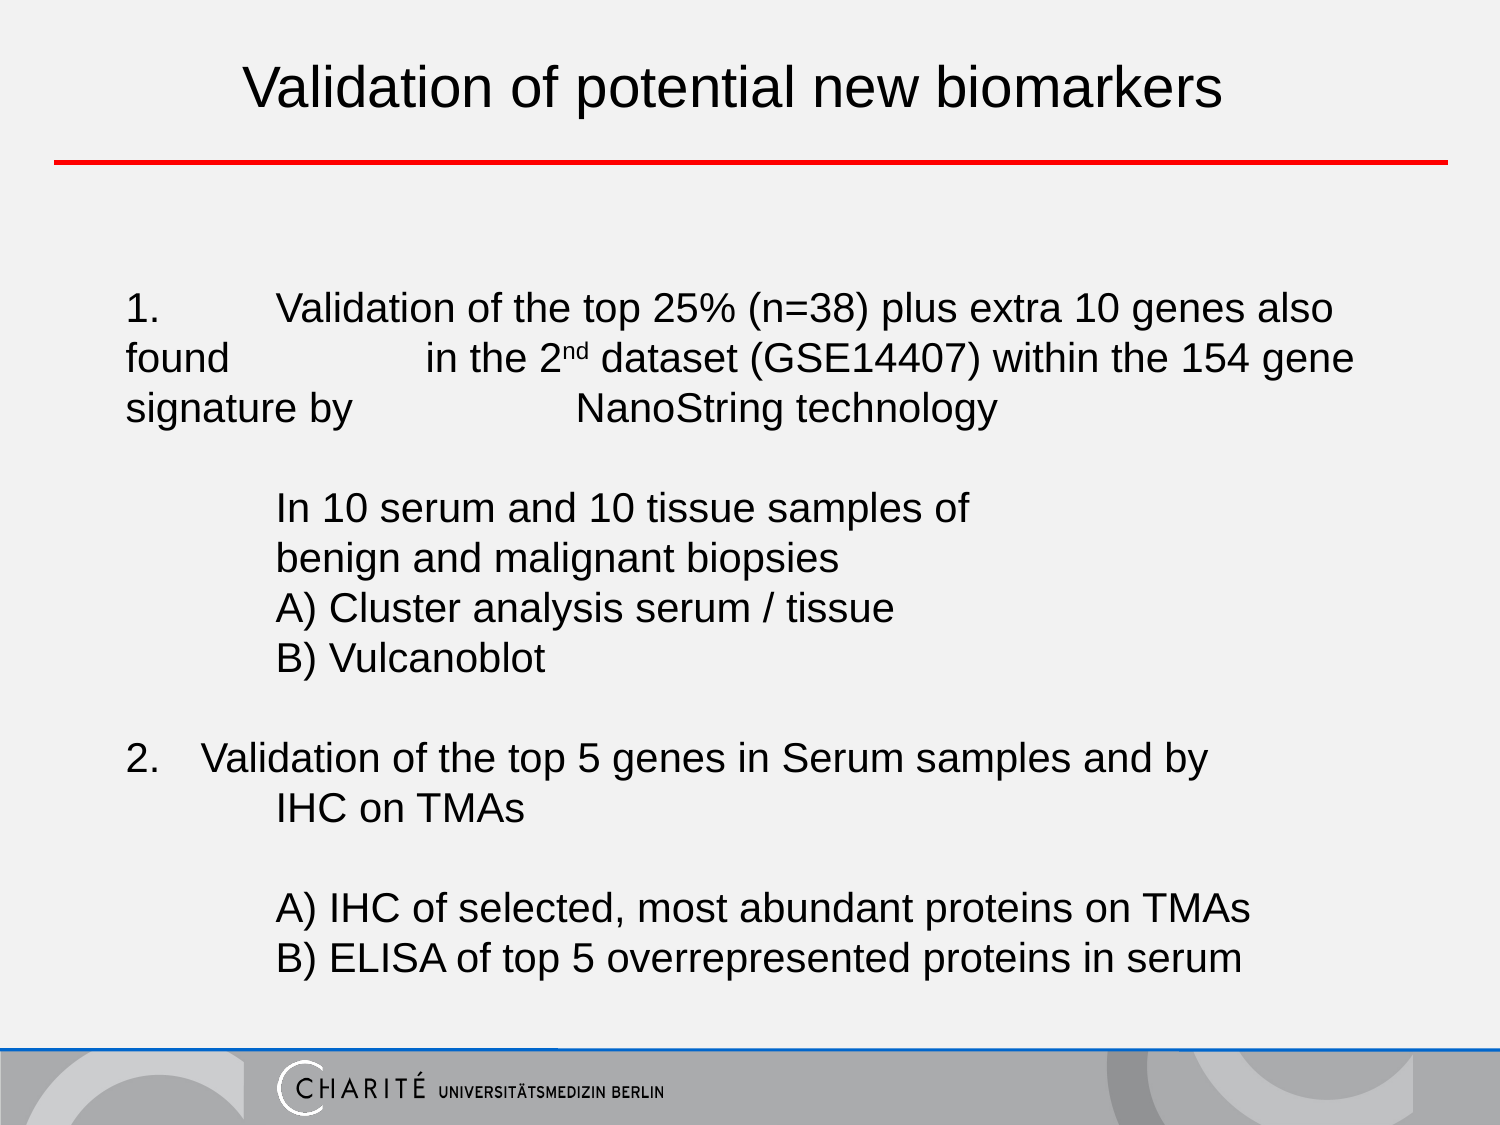

Validation of potential new biomarkers

1. 	Validation of the top 25% (n=38) plus extra 10 genes also found 		in the 2nd dataset (GSE14407) within the 154 gene signature by 		NanoString technology

		In 10 serum and 10 tissue samples of
		benign and malignant biopsies
		A) Cluster analysis serum / tissue
		B) Vulcanoblot

Validation of the top 5 genes in Serum samples and by
		IHC on TMAs

		A) IHC of selected, most abundant proteins on TMAs
		B) ELISA of top 5 overrepresented proteins in serum